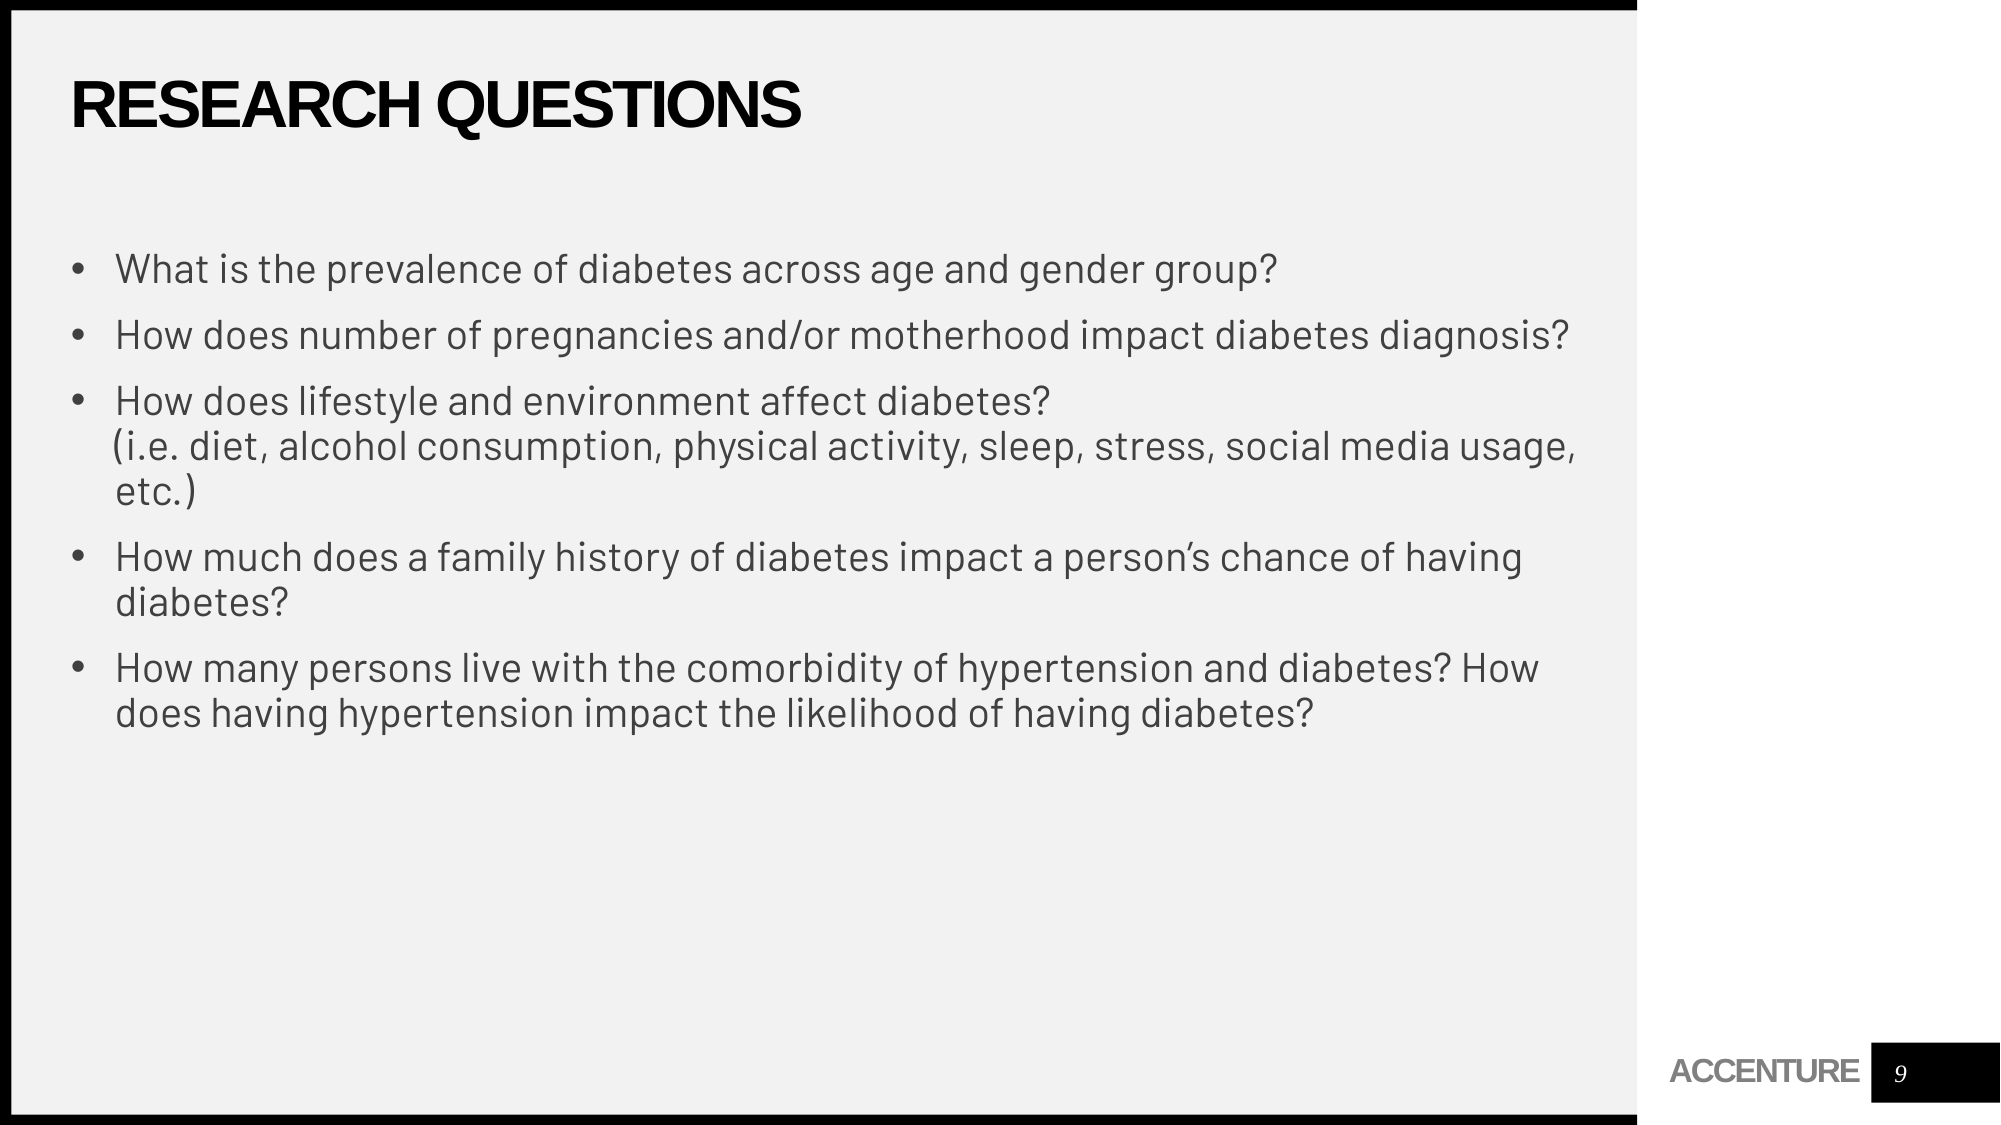

# Research Questions

What is the prevalence of diabetes across age and gender group?
How does number of pregnancies and/or motherhood impact diabetes diagnosis?
How does lifestyle and environment affect diabetes?
(i.e. diet, alcohol consumption, physical activity, sleep, stress, social media usage, etc.)
How much does a family history of diabetes impact a person’s chance of having diabetes?
How many persons live with the comorbidity of hypertension and diabetes? How does having hypertension impact the likelihood of having diabetes?
9